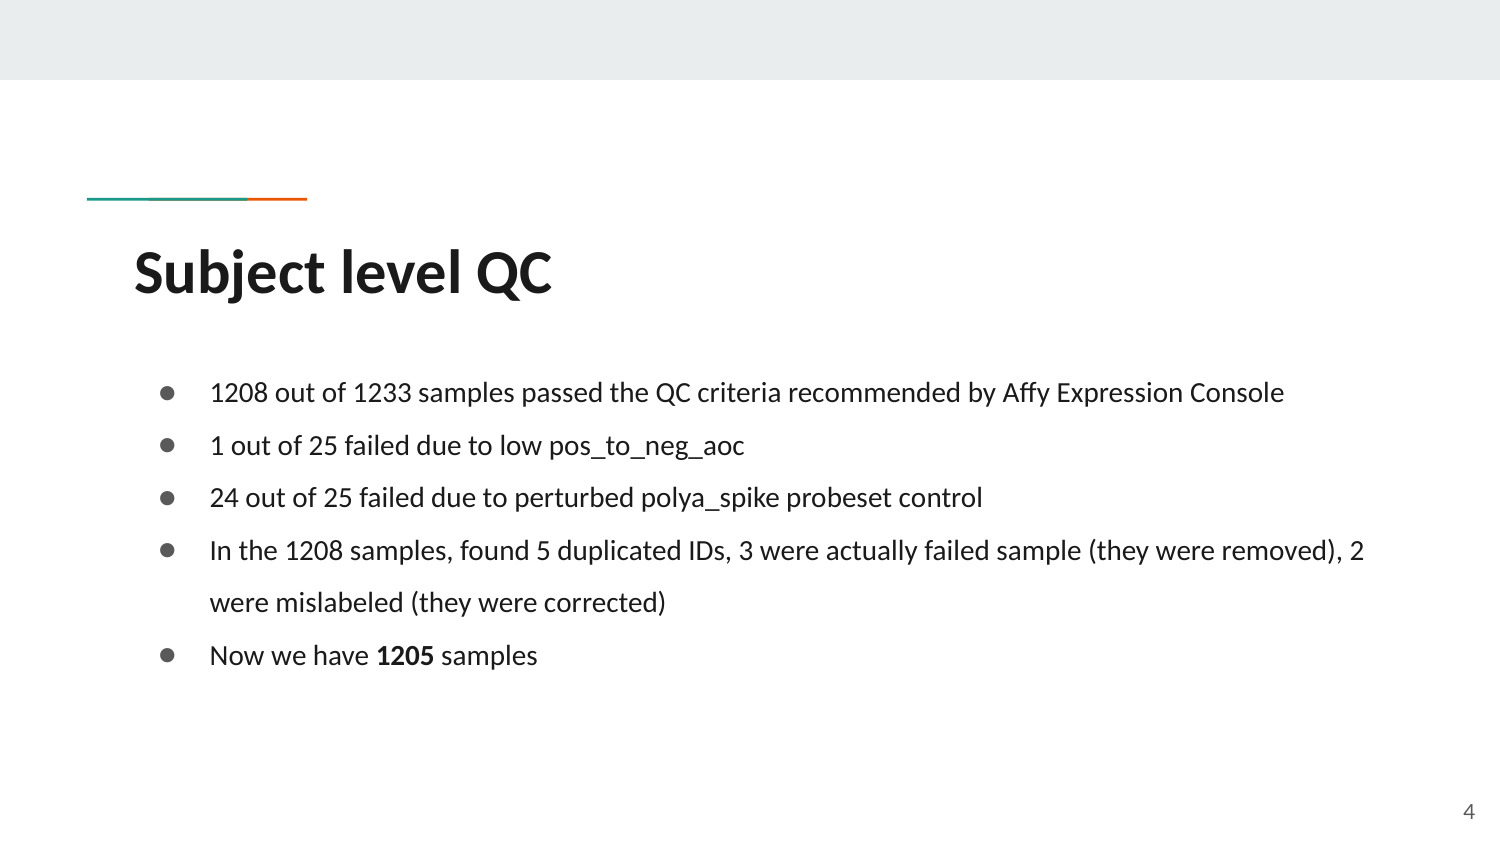

# Subject level QC
1208 out of 1233 samples passed the QC criteria recommended by Affy Expression Console
1 out of 25 failed due to low pos_to_neg_aoc
24 out of 25 failed due to perturbed polya_spike probeset control
In the 1208 samples, found 5 duplicated IDs, 3 were actually failed sample (they were removed), 2 were mislabeled (they were corrected)
Now we have 1205 samples
4